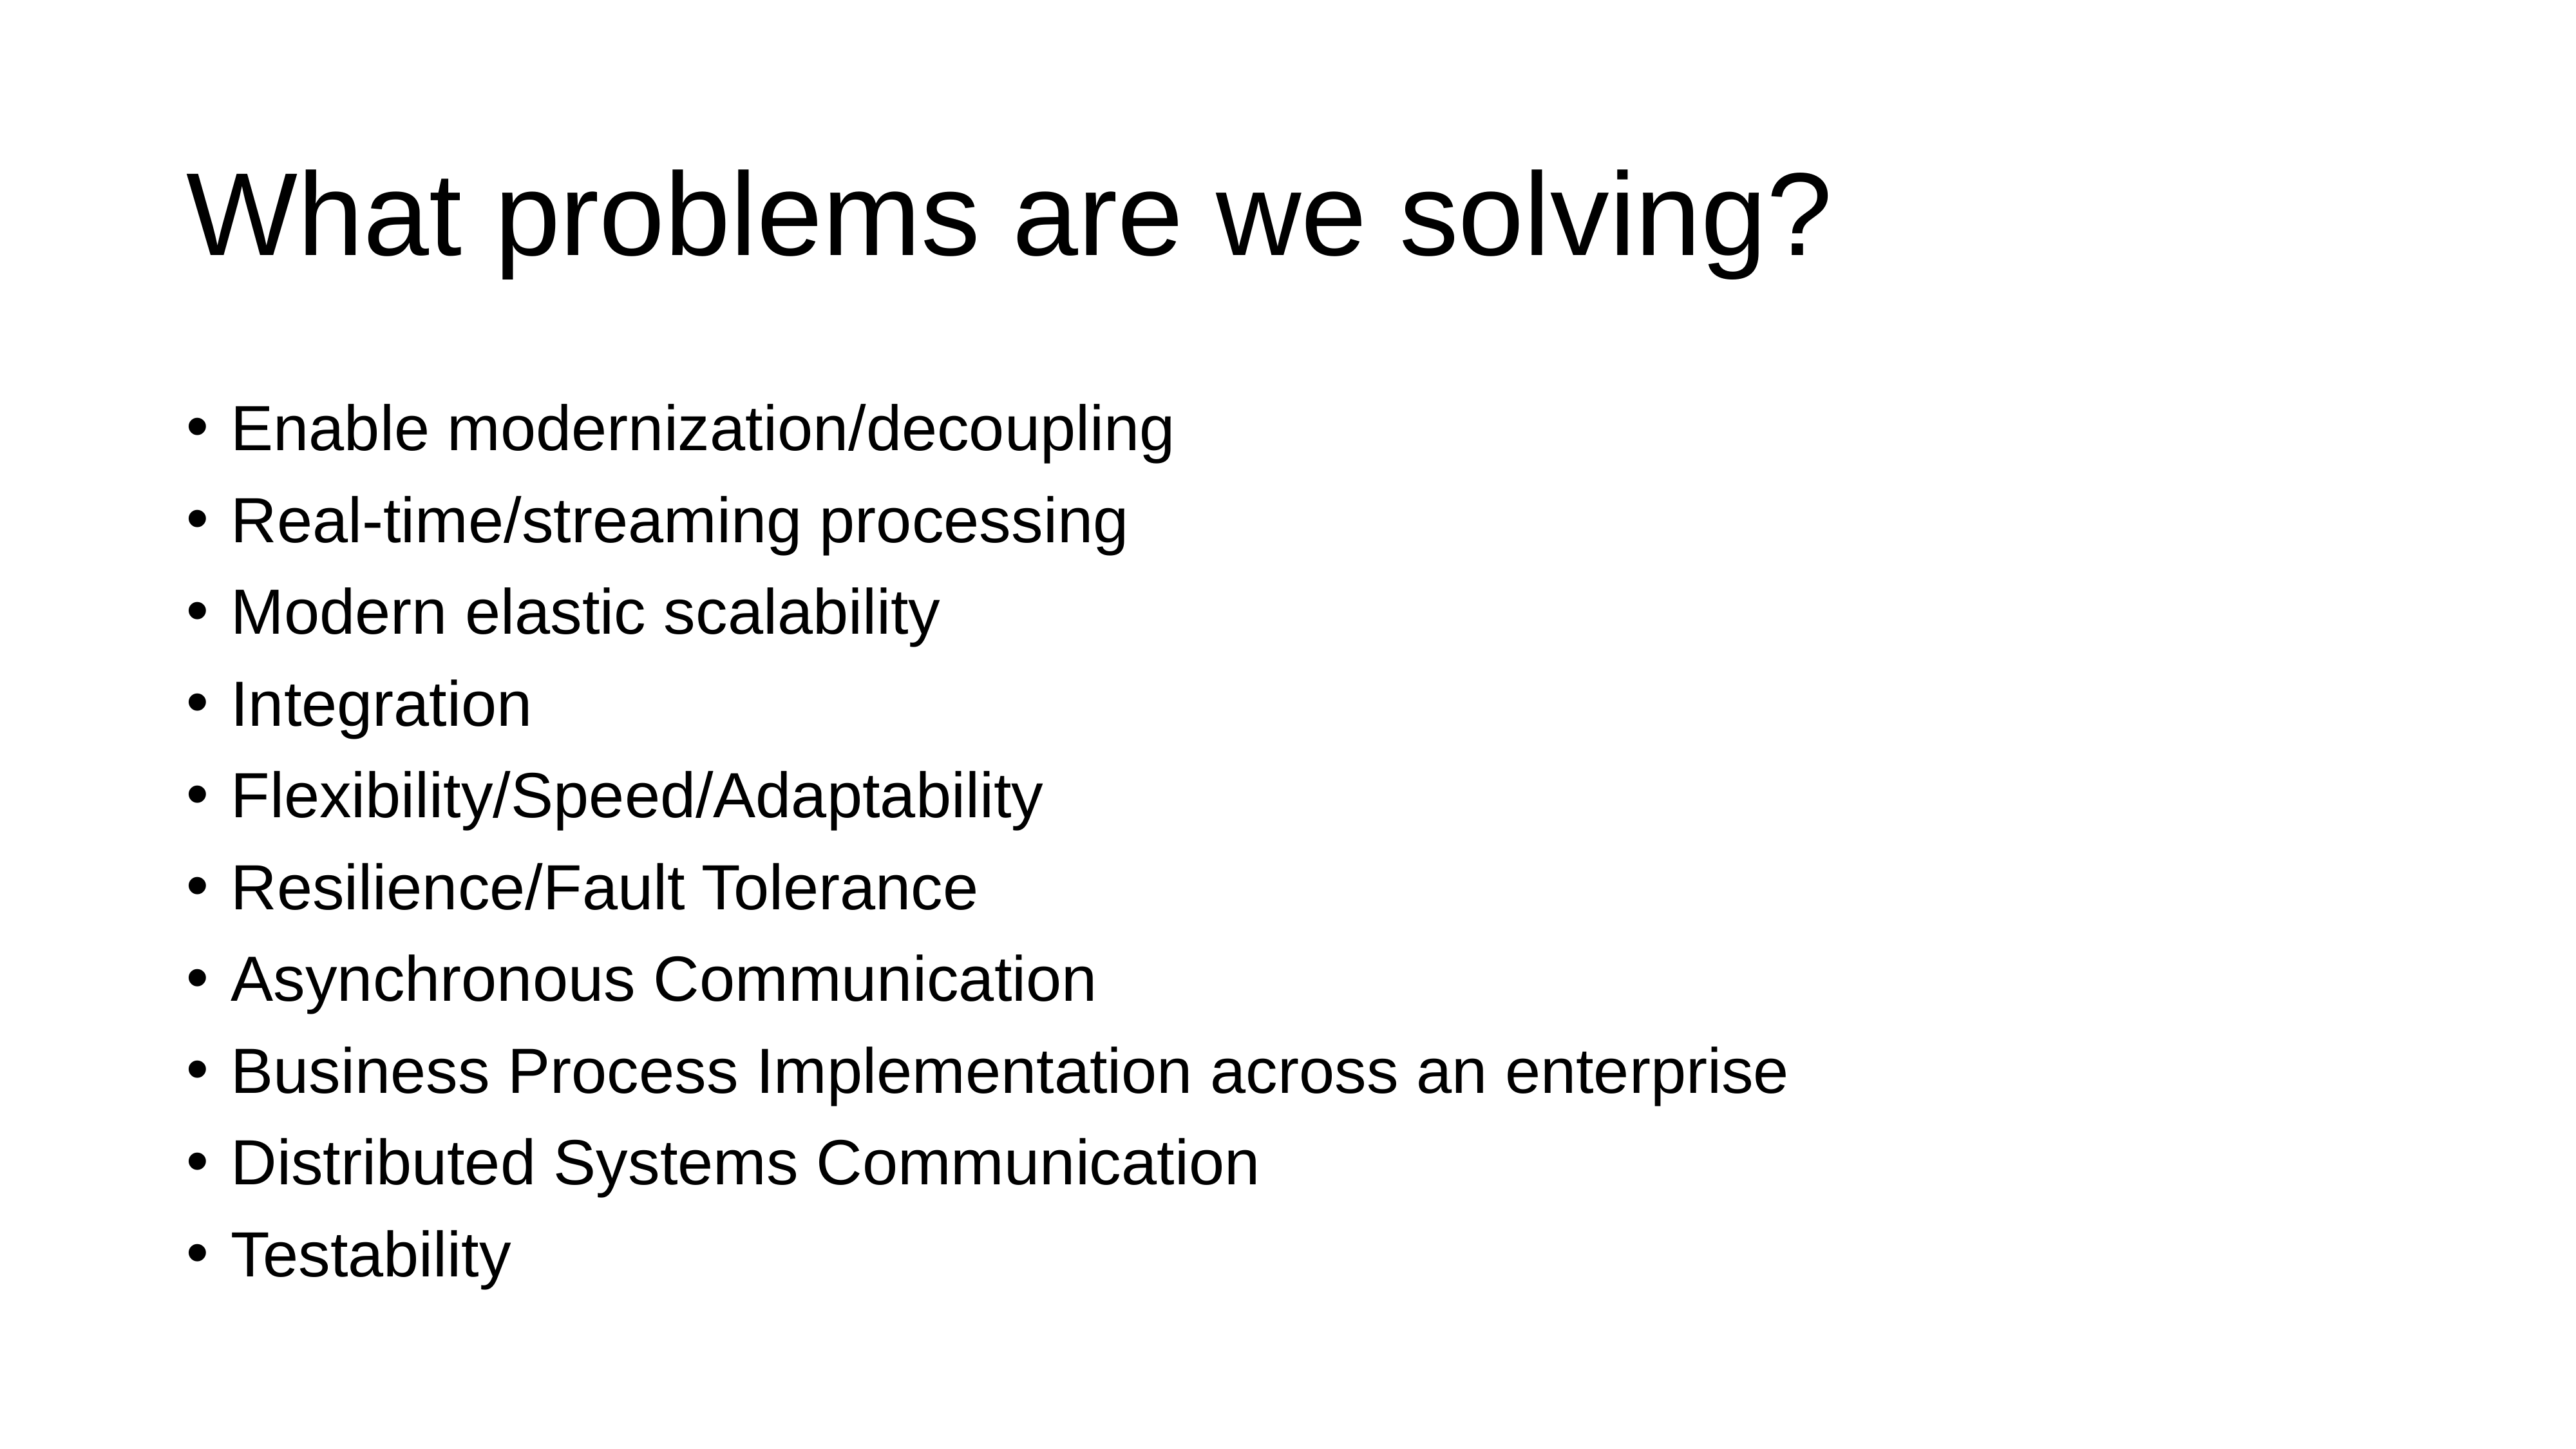

# What problems are we solving?
Enable modernization/decoupling
Real-time/streaming processing
Modern elastic scalability
Integration
Flexibility/Speed/Adaptability
Resilience/Fault Tolerance
Asynchronous Communication
Business Process Implementation across an enterprise
Distributed Systems Communication
Testability